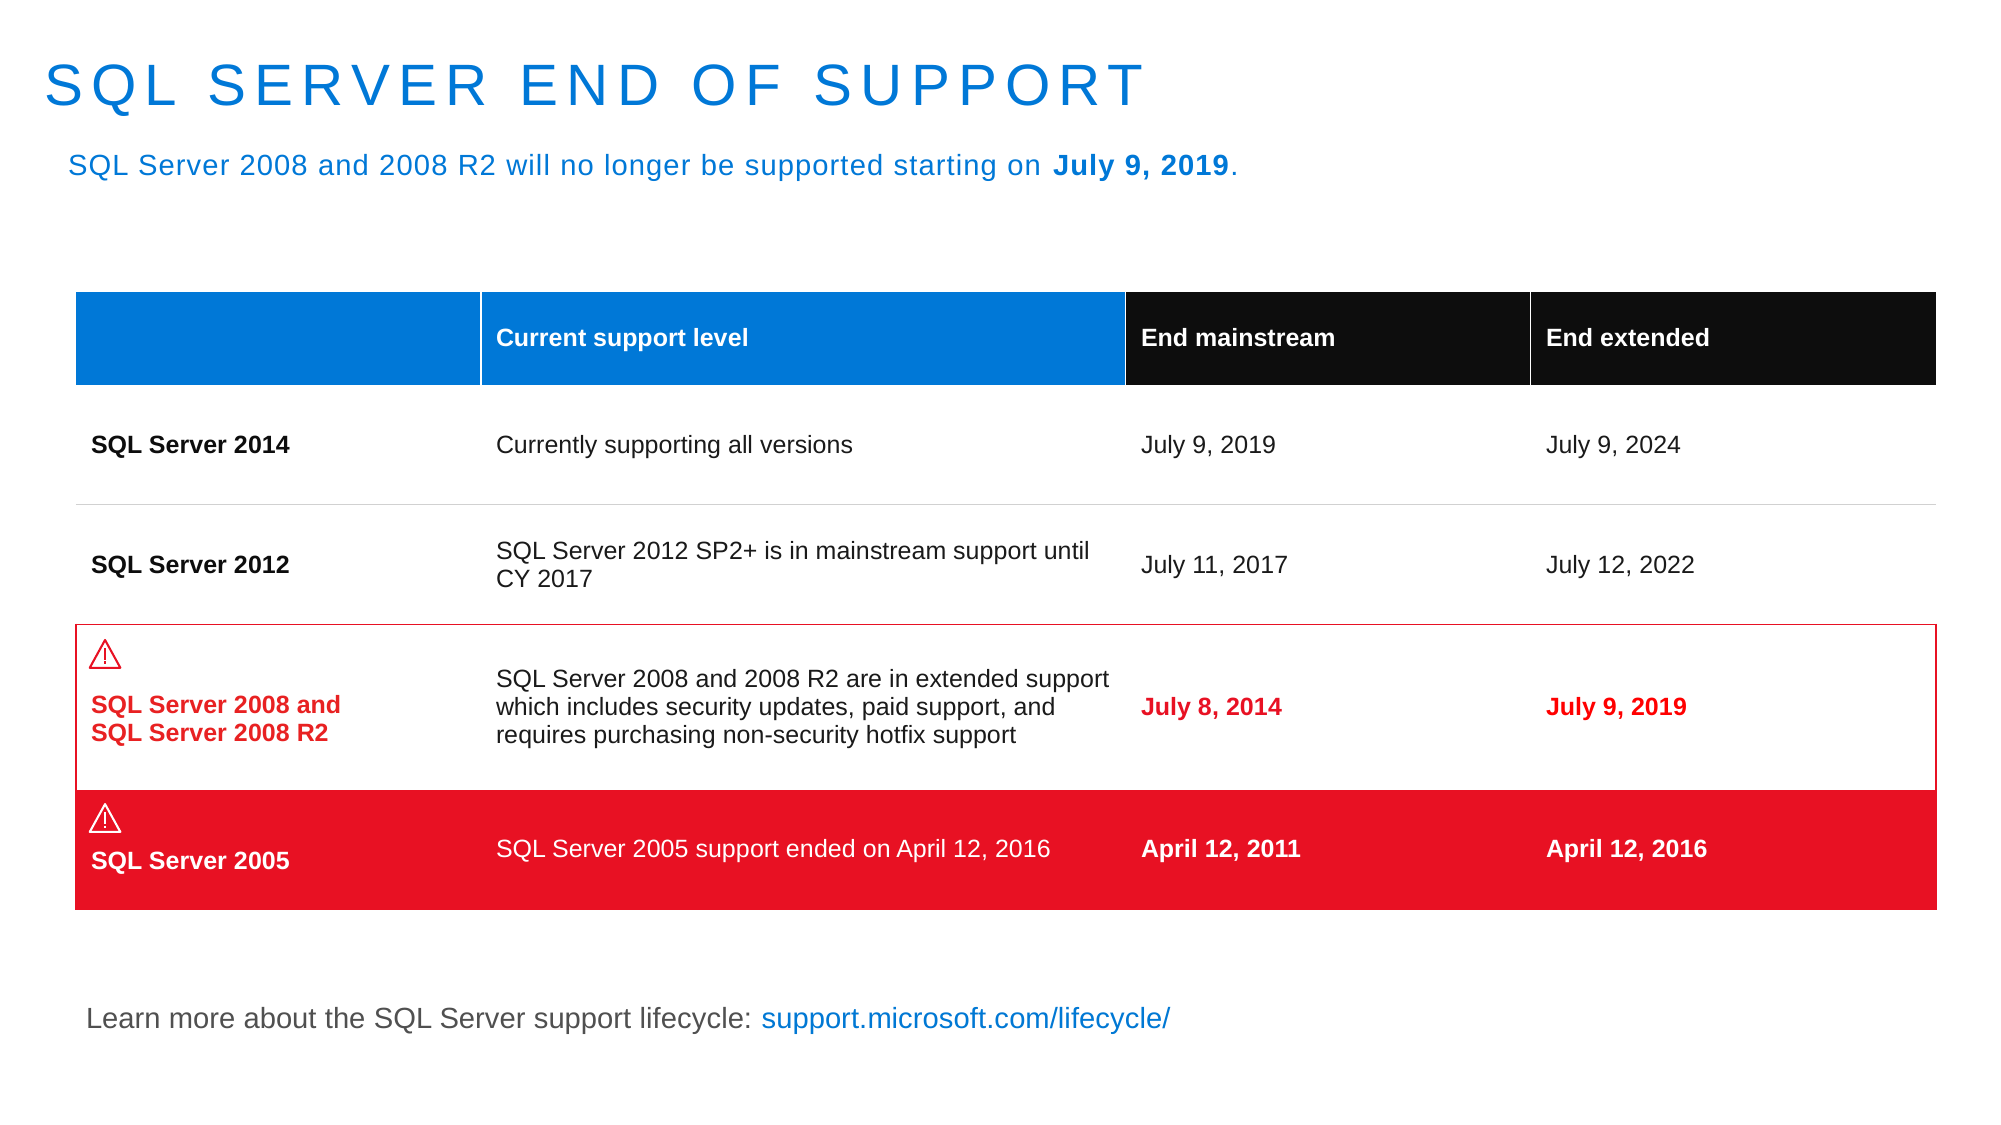

# SQL Server end of support
SQL Server 2008 and 2008 R2 will no longer be supported starting on July 9, 2019.
|  | Current support level | End mainstream | End extended |
| --- | --- | --- | --- |
| SQL Server 2014 | Currently supporting all versions | July 9, 2019 | July 9, 2024 |
| SQL Server 2012 | SQL Server 2012 SP2+ is in mainstream support until CY 2017 | July 11, 2017 | July 12, 2022 |
| SQL Server 2008 and SQL Server 2008 R2 | SQL Server 2008 and 2008 R2 are in extended support which includes security updates, paid support, and requires purchasing non-security hotfix support | July 8, 2014 | July 9, 2019 |
| SQL Server 2005 | SQL Server 2005 support ended on April 12, 2016 | April 12, 2011 | April 12, 2016 |

Learn more about the SQL Server support lifecycle: support.microsoft.com/lifecycle/